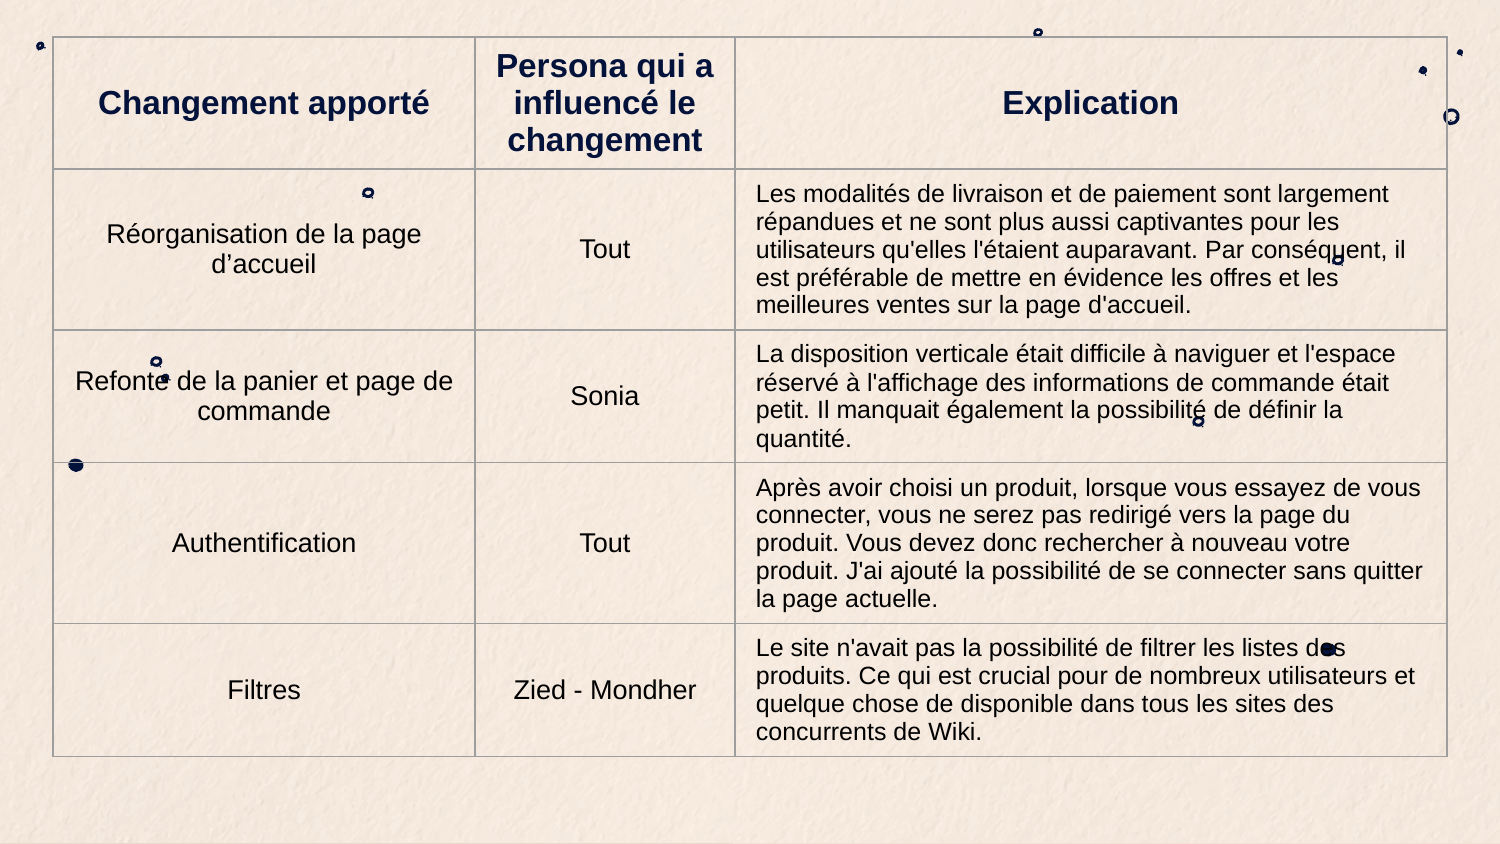

| Changement apporté | Persona qui a influencé le changement | Explication |
| --- | --- | --- |
| Réorganisation de la page d’accueil | Tout | Les modalités de livraison et de paiement sont largement répandues et ne sont plus aussi captivantes pour les utilisateurs qu'elles l'étaient auparavant. Par conséquent, il est préférable de mettre en évidence les offres et les meilleures ventes sur la page d'accueil. |
| Refonte de la panier et page de commande | Sonia | La disposition verticale était difficile à naviguer et l'espace réservé à l'affichage des informations de commande était petit. Il manquait également la possibilité de définir la quantité. |
| Authentification | Tout | Après avoir choisi un produit, lorsque vous essayez de vous connecter, vous ne serez pas redirigé vers la page du produit. Vous devez donc rechercher à nouveau votre produit. J'ai ajouté la possibilité de se connecter sans quitter la page actuelle. |
| Filtres | Zied - Mondher | Le site n'avait pas la possibilité de filtrer les listes des produits. Ce qui est crucial pour de nombreux utilisateurs et quelque chose de disponible dans tous les sites des concurrents de Wiki. |